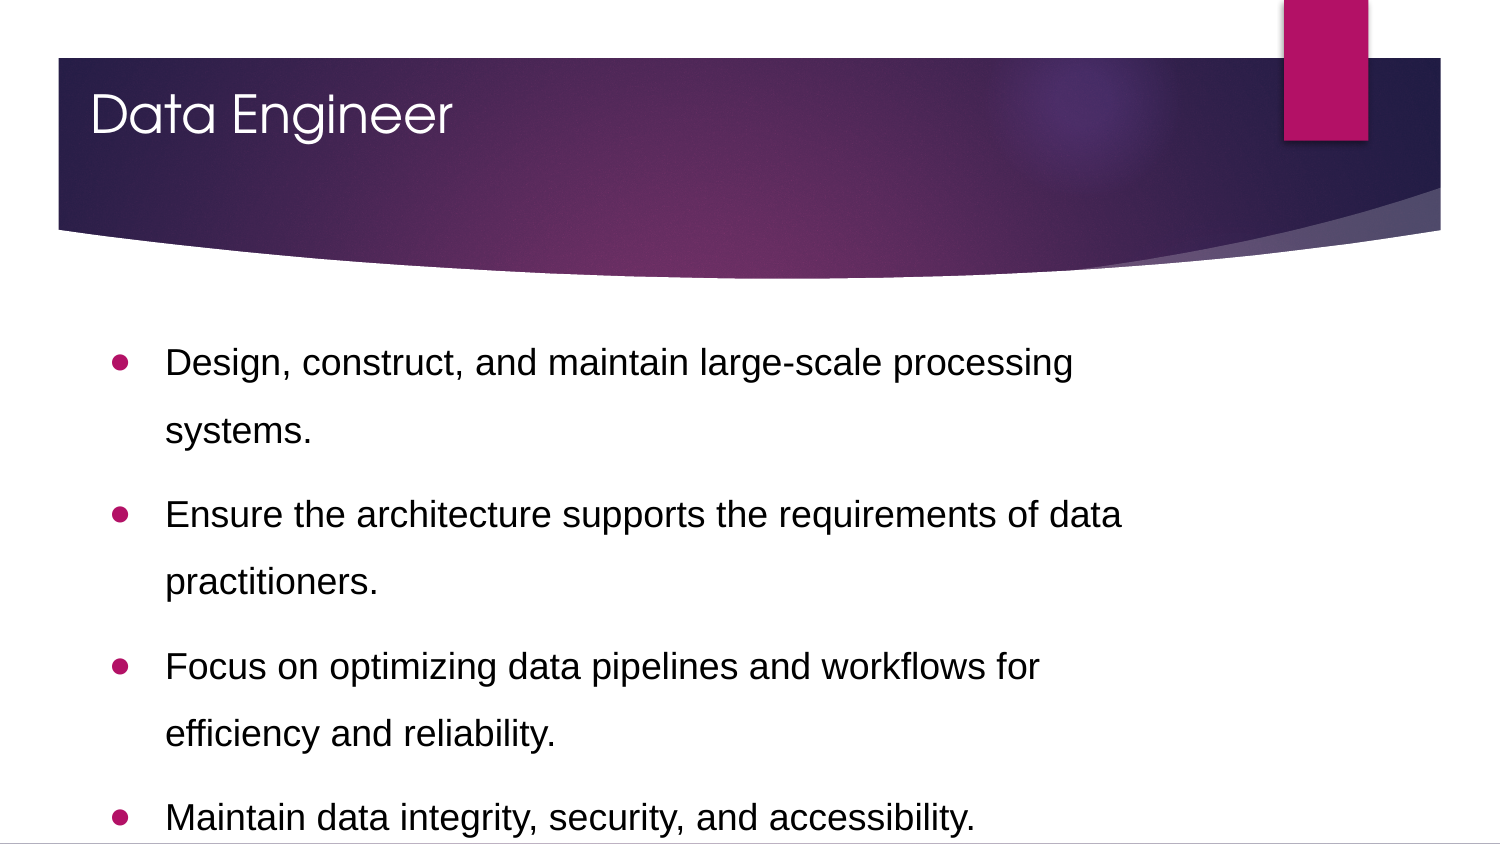

# Data Engineer
Design, construct, and maintain large-scale processing systems.
Ensure the architecture supports the requirements of data practitioners.
Focus on optimizing data pipelines and workflows for efficiency and reliability.
Maintain data integrity, security, and accessibility.